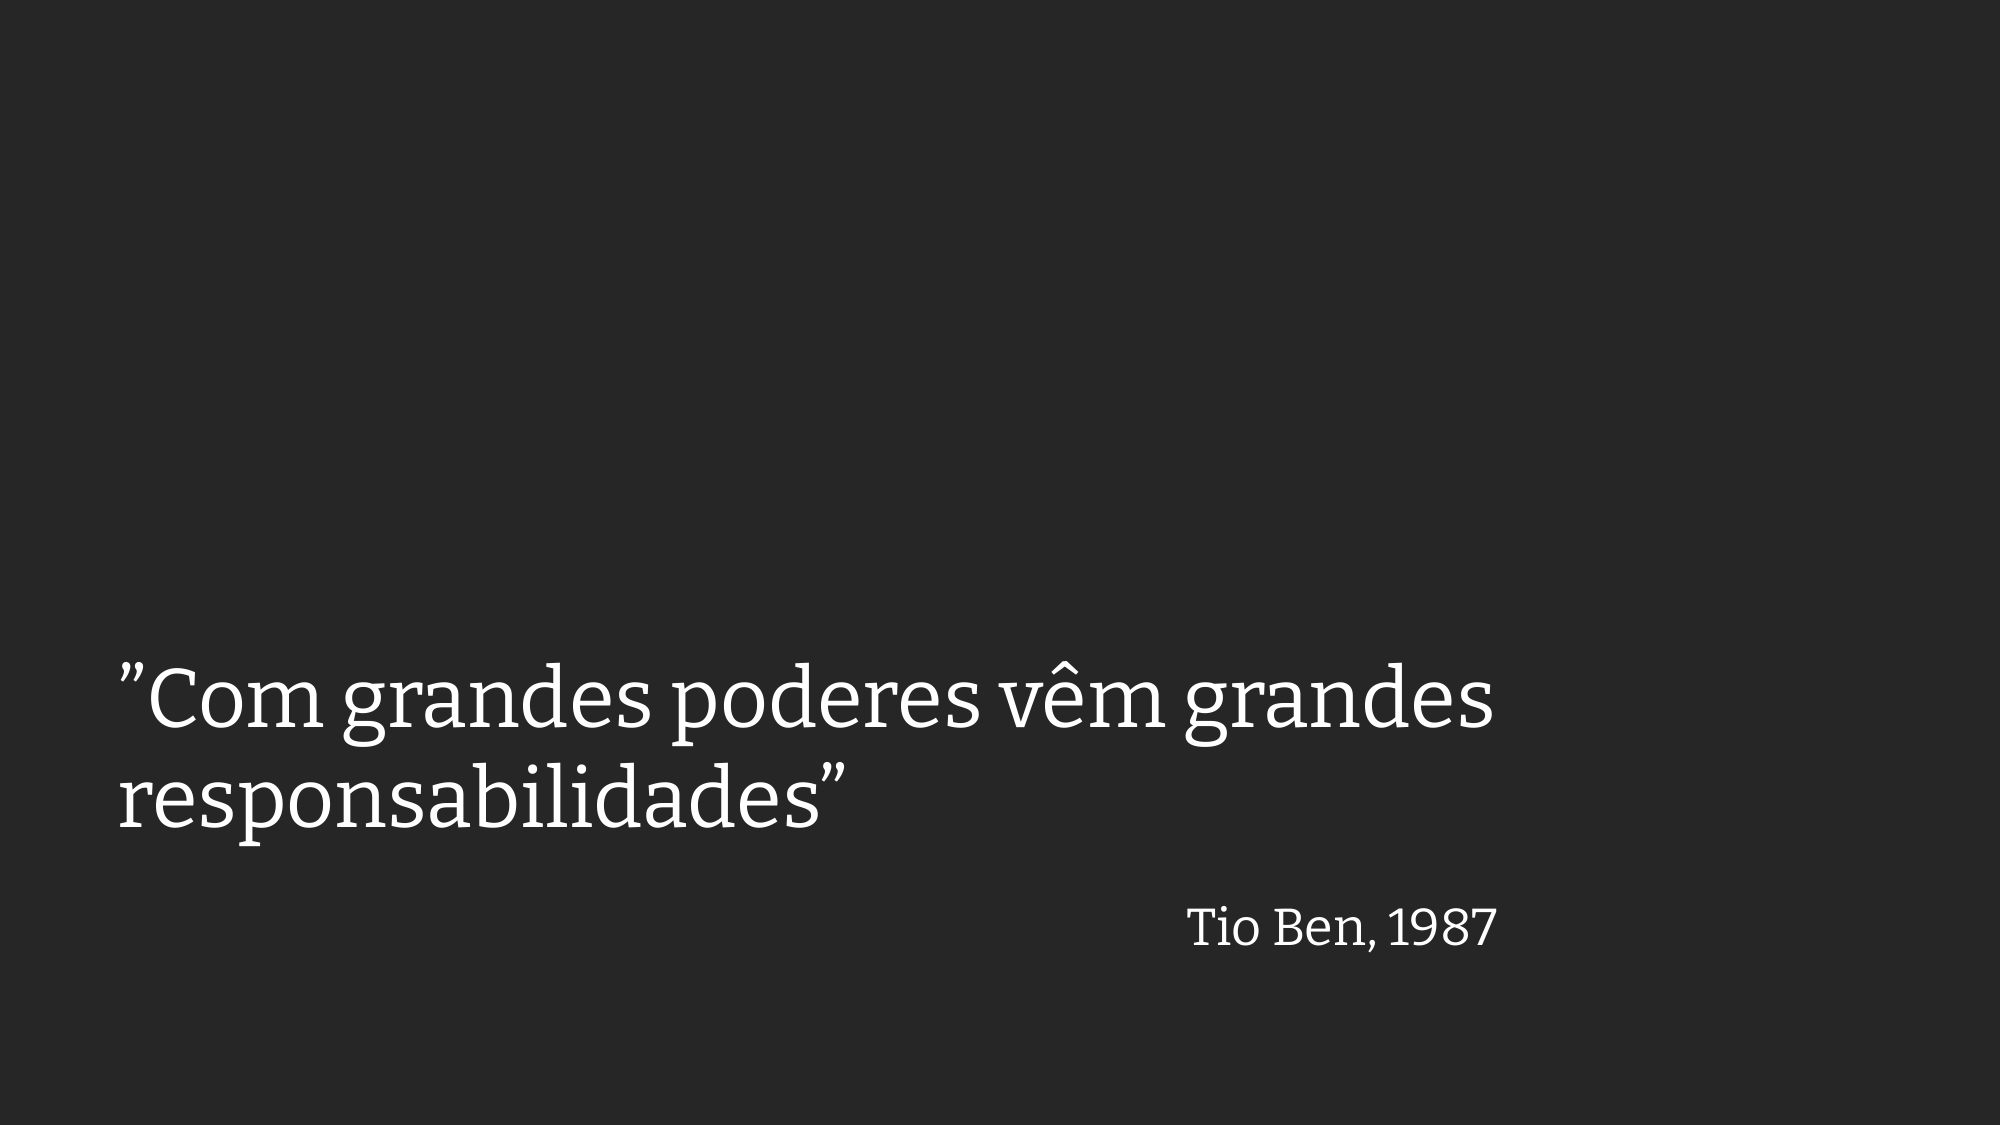

”Com grandes poderes vêm grandes responsabilidades”
Tio Ben, 1987